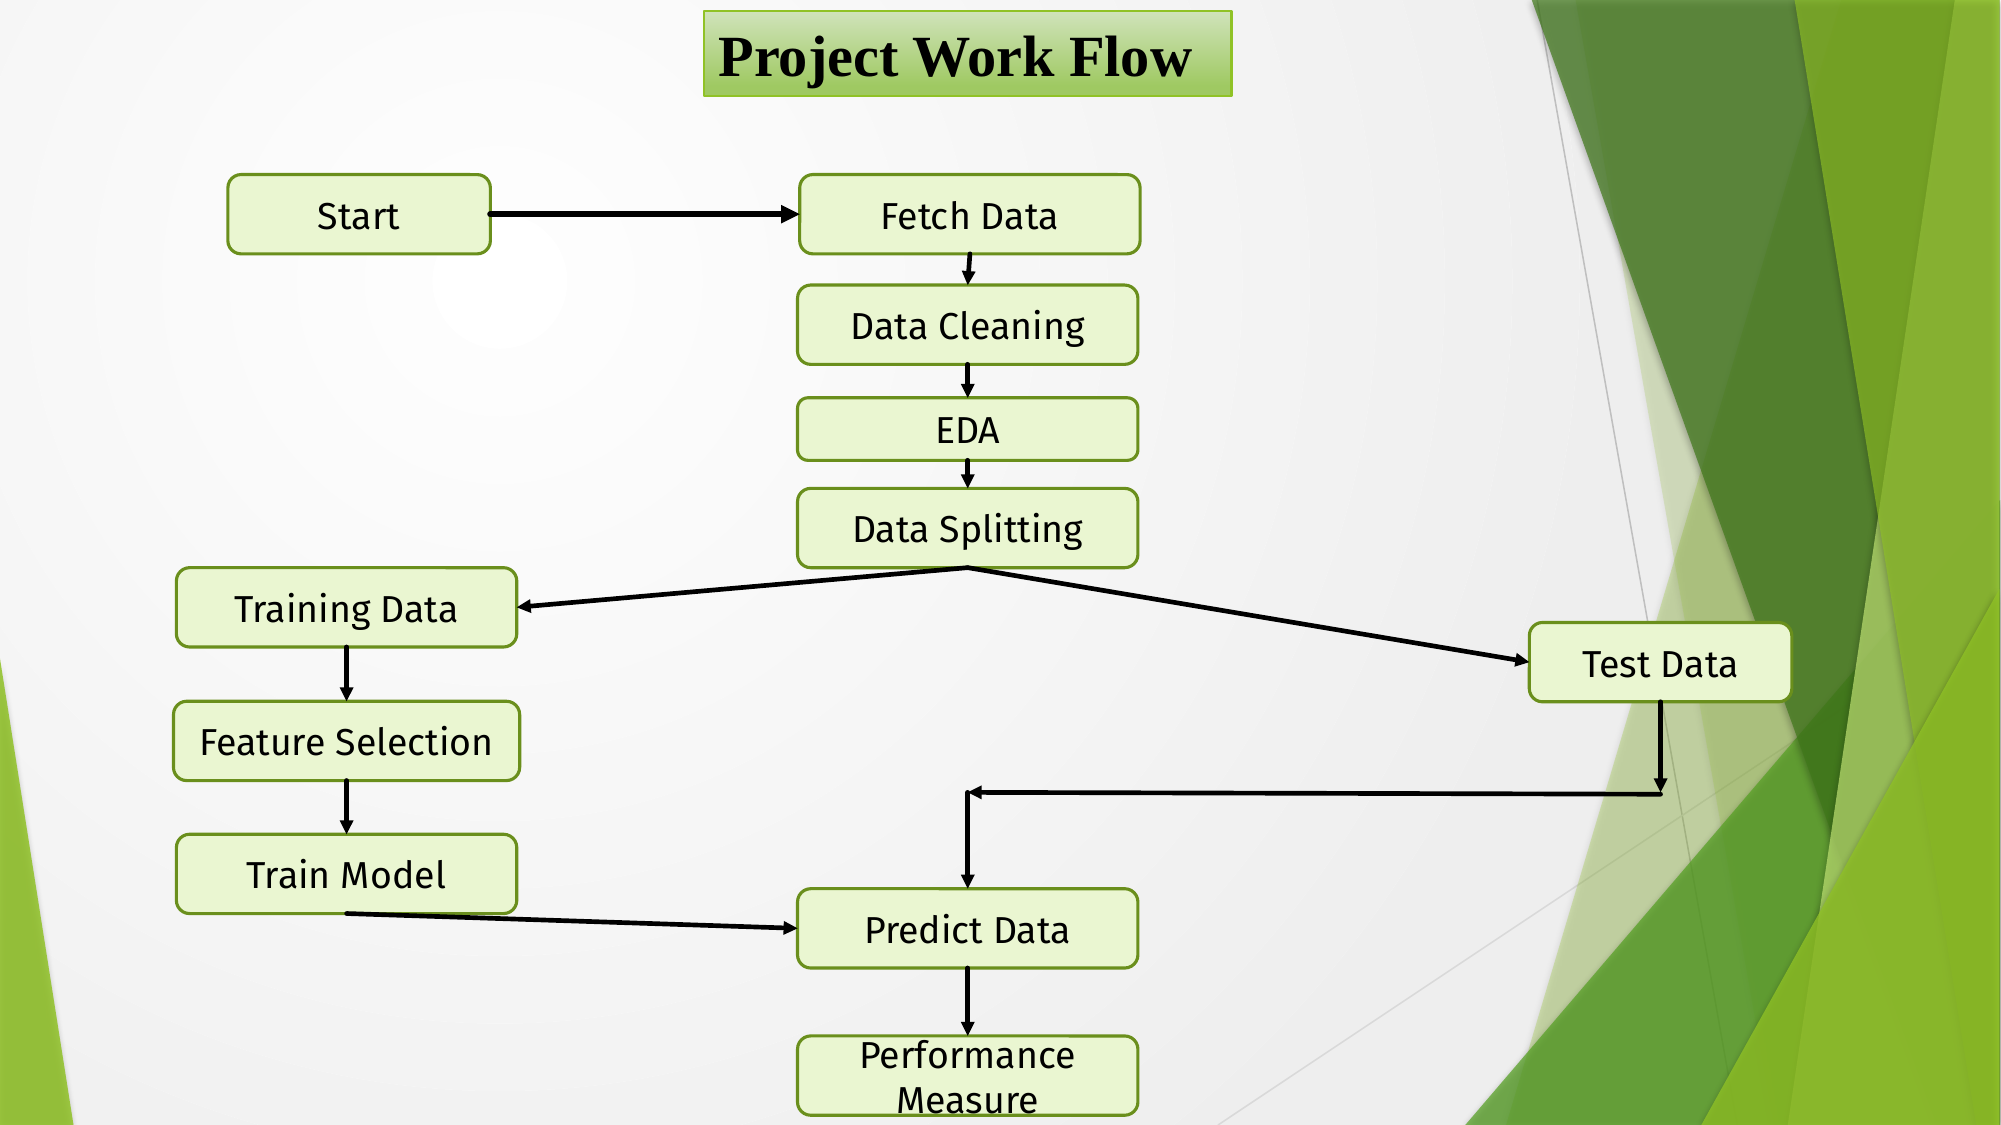

Project Work Flow
Start
Fetch Data
Data Cleaning
EDA
Data Splitting
Training Data
Test Data
Feature Selection
Train Model
Predict Data
Performance Measure